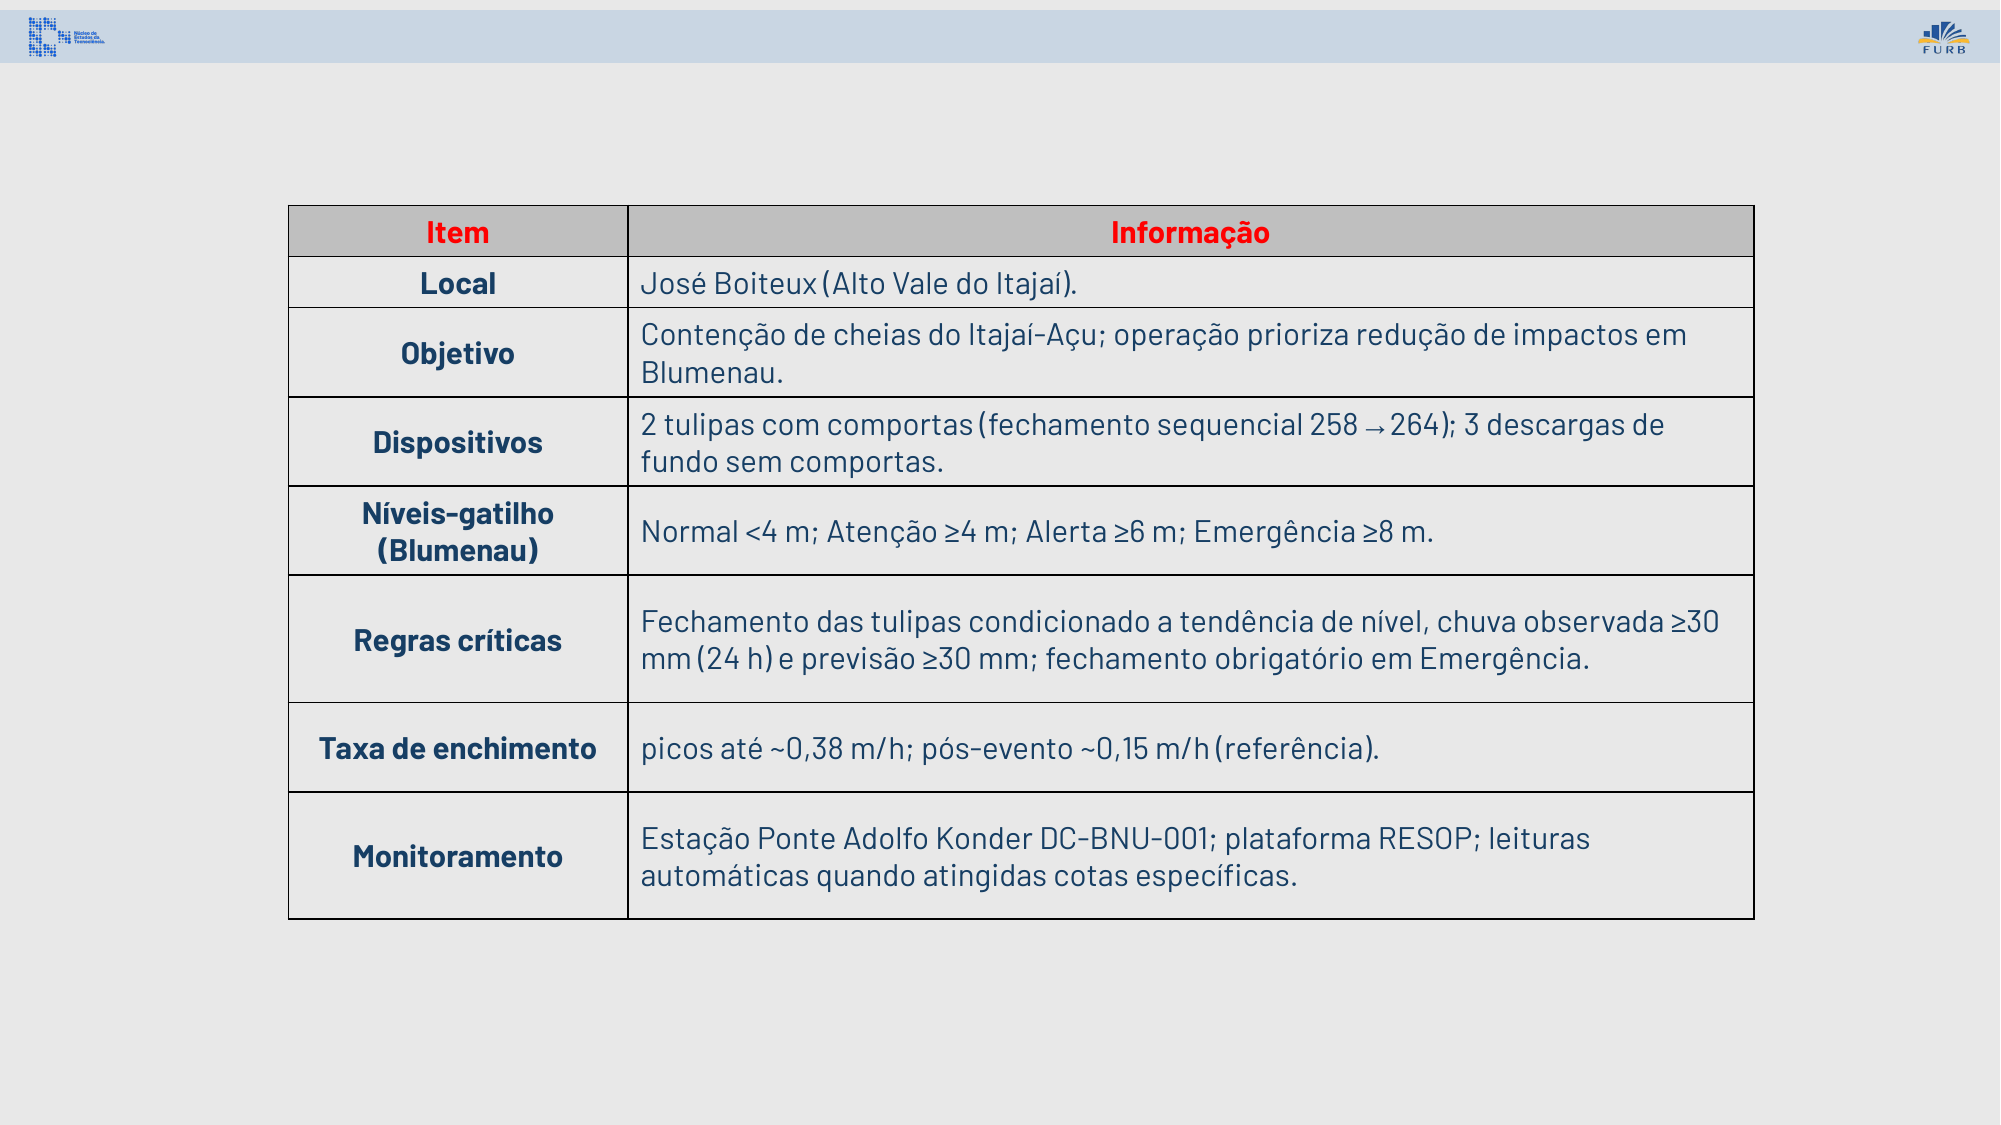

| Item | Informação |
| --- | --- |
| Local | José Boiteux (Alto Vale do Itajaí). |
| Objetivo | Contenção de cheias do Itajaí-Açu; operação prioriza redução de impactos em Blumenau. |
| Dispositivos | 2 tulipas com comportas (fechamento sequencial 258→264); 3 descargas de fundo sem comportas. |
| Níveis-gatilho (Blumenau) | Normal <4 m; Atenção ≥4 m; Alerta ≥6 m; Emergência ≥8 m. |
| Regras críticas | Fechamento das tulipas condicionado a tendência de nível, chuva observada ≥30 mm (24 h) e previsão ≥30 mm; fechamento obrigatório em Emergência. |
| Taxa de enchimento | picos até ~0,38 m/h; pós-evento ~0,15 m/h (referência). |
| Monitoramento | Estação Ponte Adolfo Konder DC-BNU-001; plataforma RESOP; leituras automáticas quando atingidas cotas específicas. |